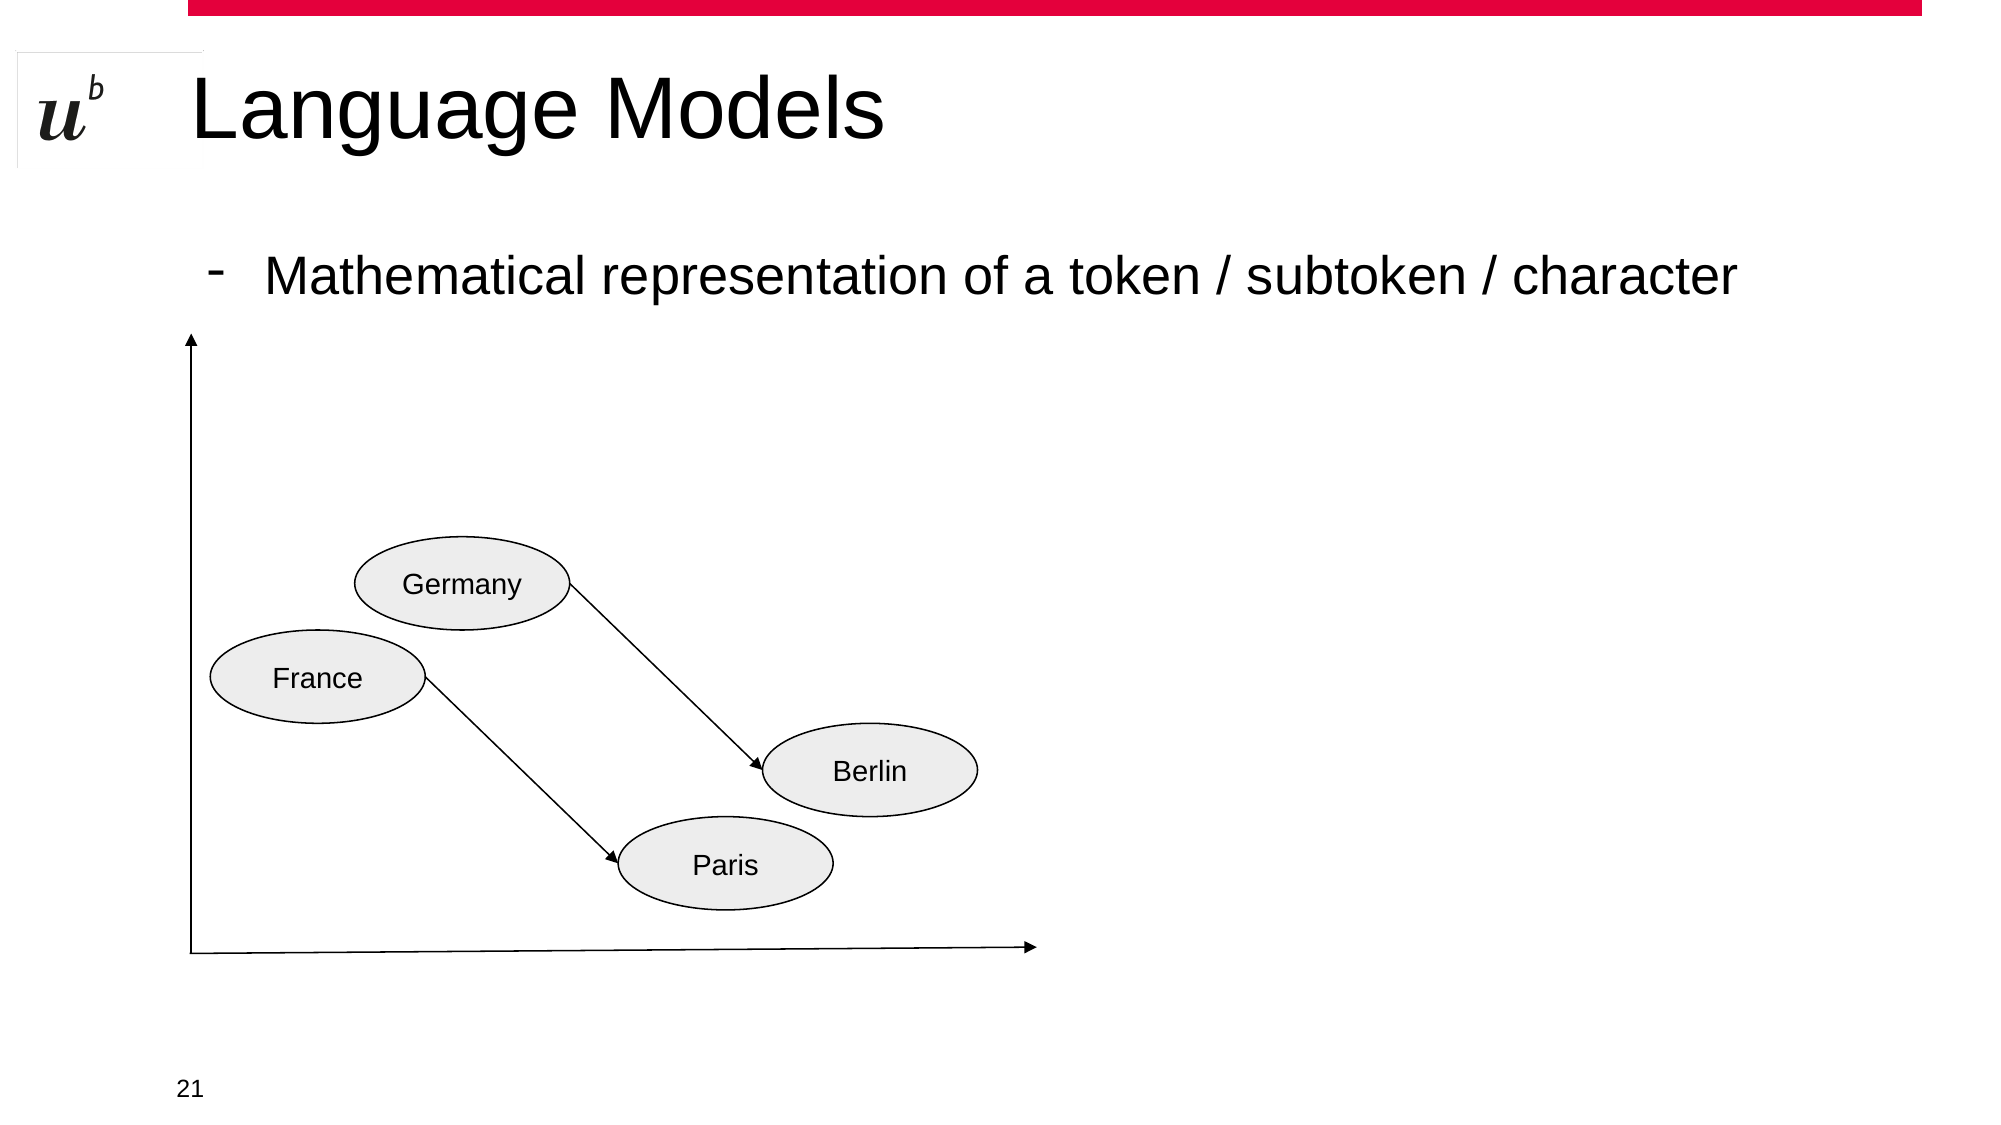

# Language Models
Mathematical representation of a token / subtoken / character
Germany
France
Berlin
Paris
21